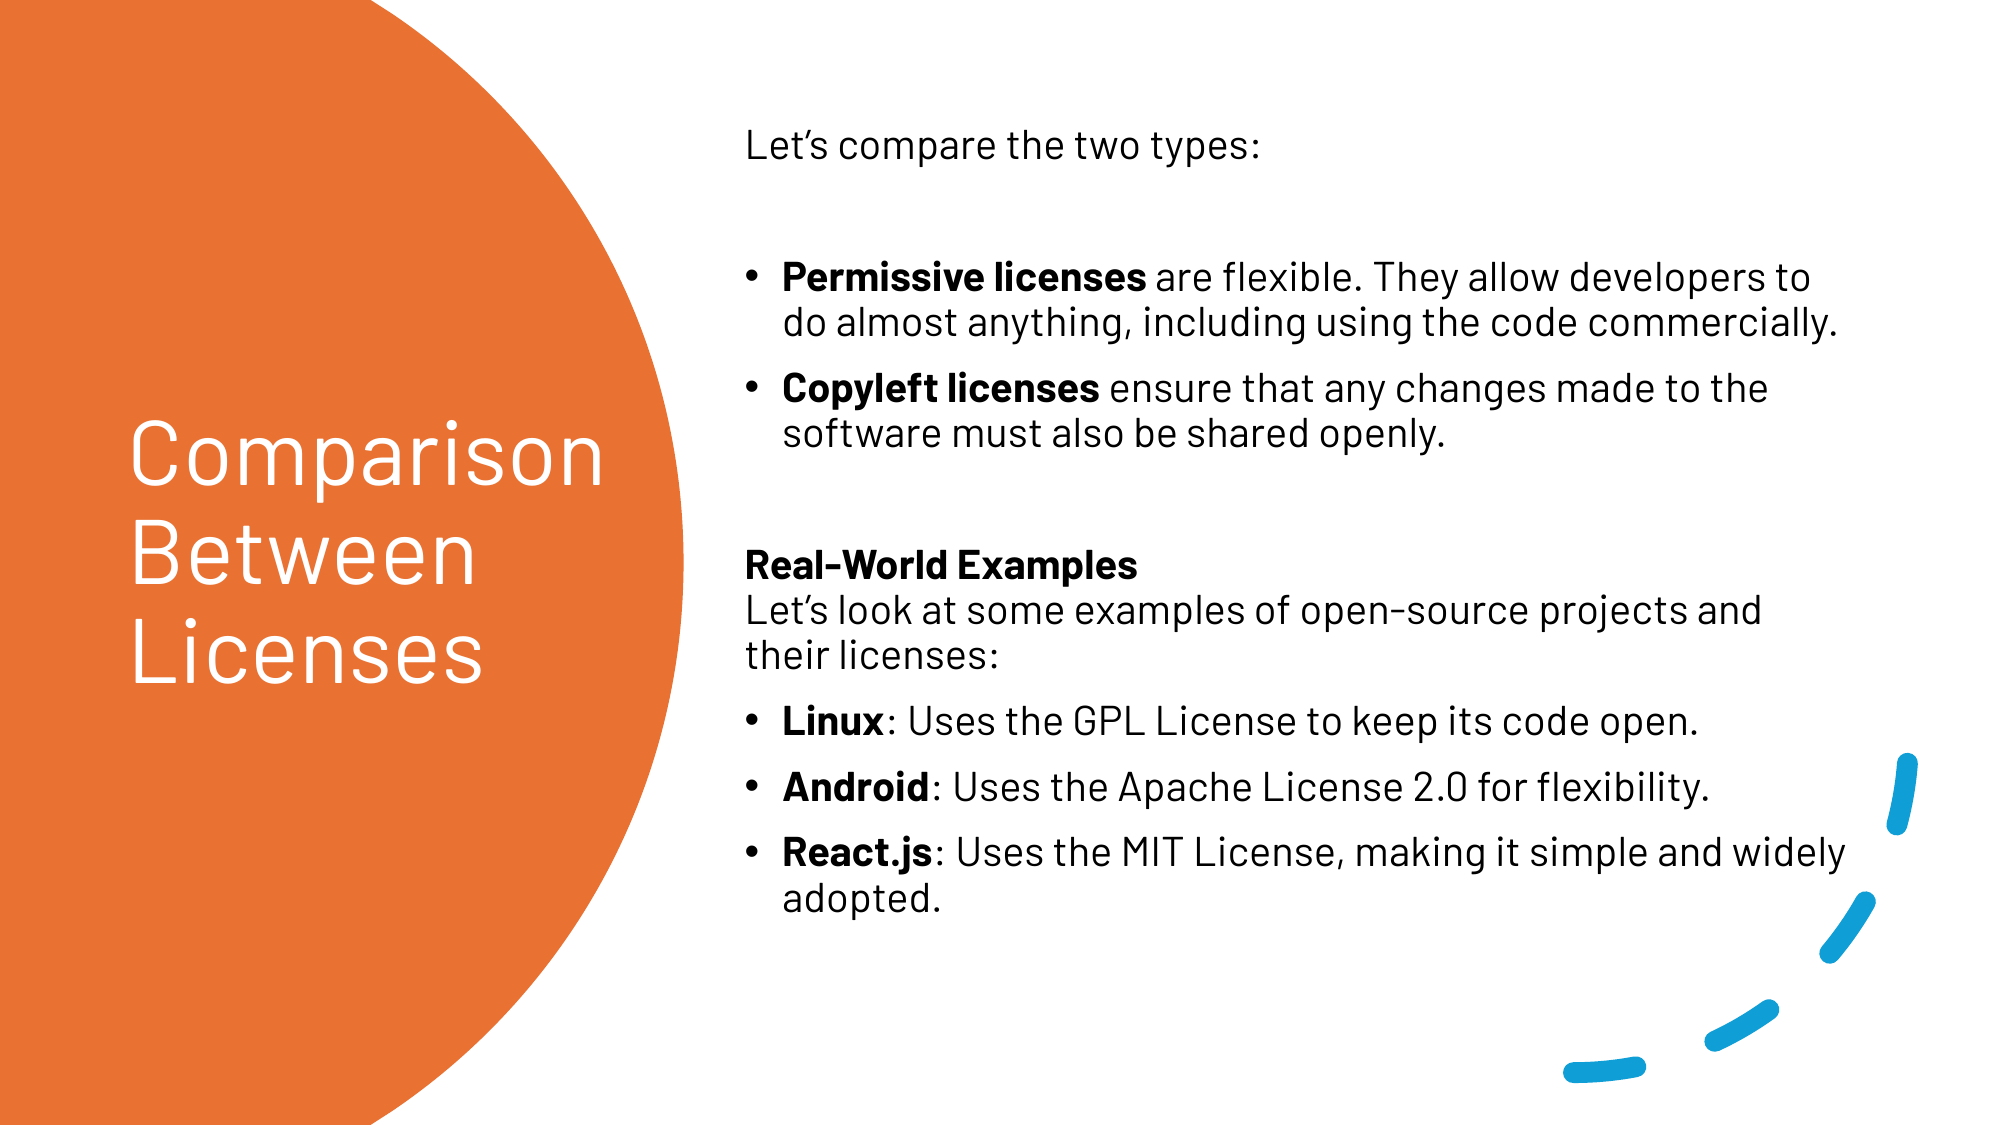

Let’s compare the two types:

Permissive licenses are flexible. They allow developers to do almost anything, including using the code commercially.
Copyleft licenses ensure that any changes made to the software must also be shared openly.

Real-World Examples
Let’s look at some examples of open-source projects and their licenses:
Linux: Uses the GPL License to keep its code open.
Android: Uses the Apache License 2.0 for flexibility.
React.js: Uses the MIT License, making it simple and widely adopted.

# Comparison Between Licenses